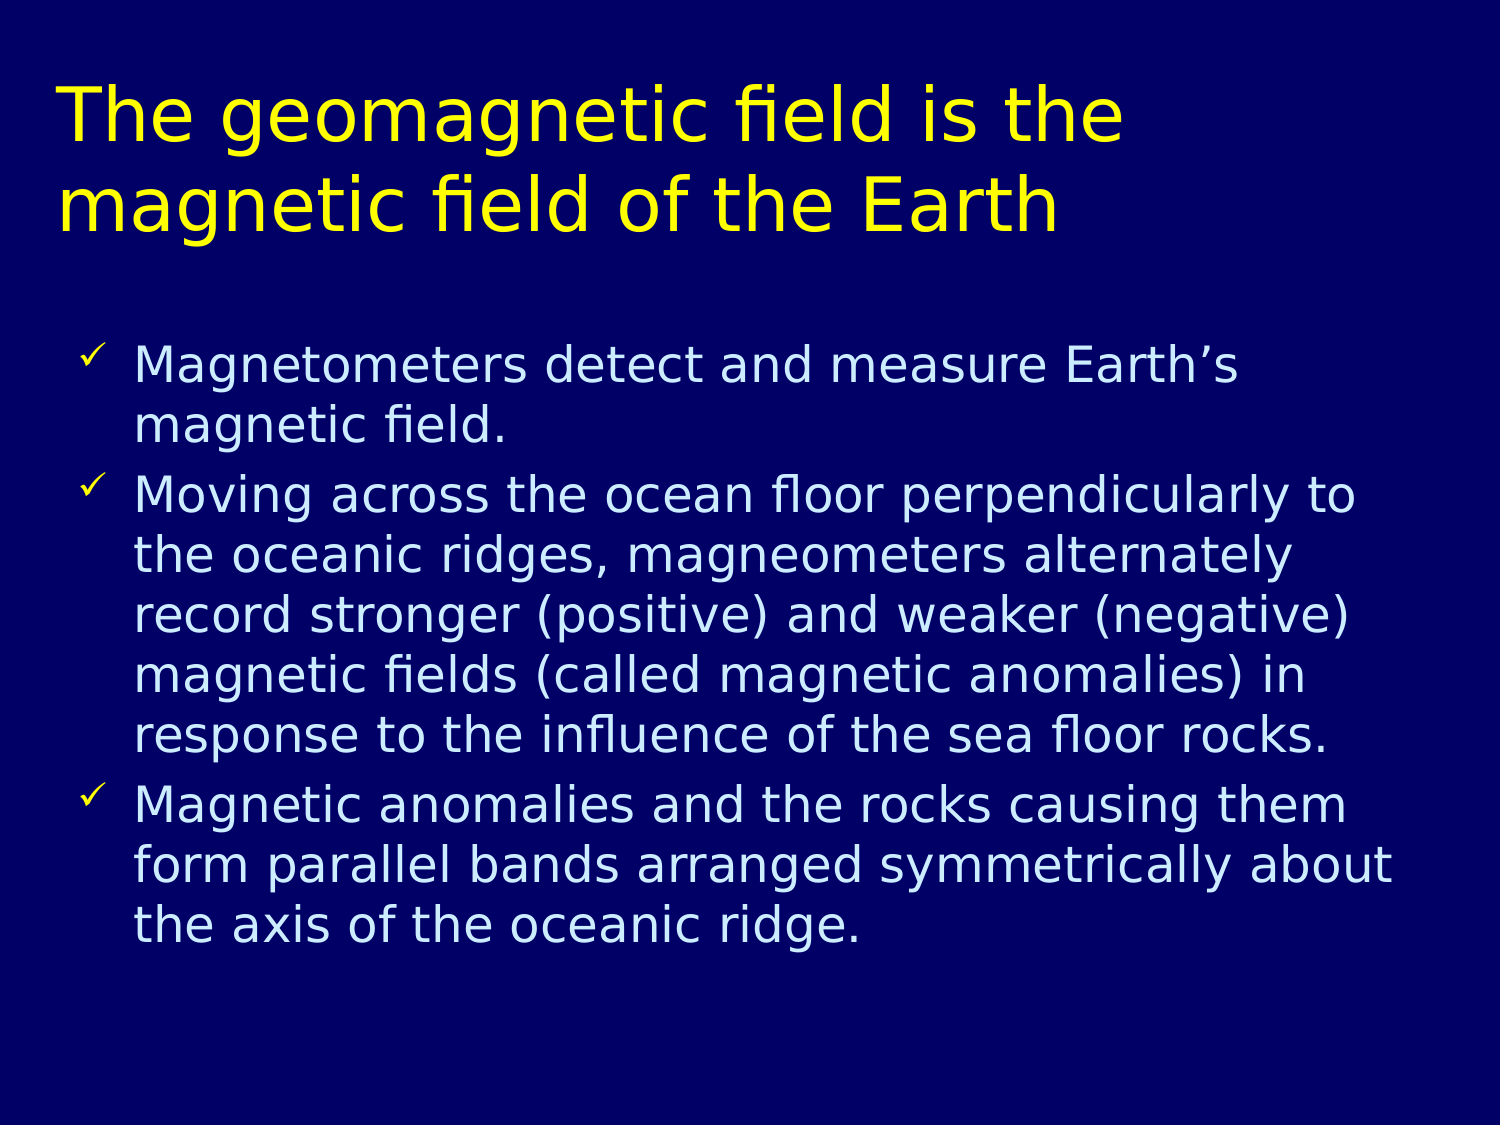

# The geomagnetic field is the magnetic field of the Earth
Magnetometers detect and measure Earth’s magnetic field.
Moving across the ocean floor perpendicularly to the oceanic ridges, magneometers alternately record stronger (positive) and weaker (negative) magnetic fields (called magnetic anomalies) in response to the influence of the sea floor rocks.
Magnetic anomalies and the rocks causing them form parallel bands arranged symmetrically about the axis of the oceanic ridge.